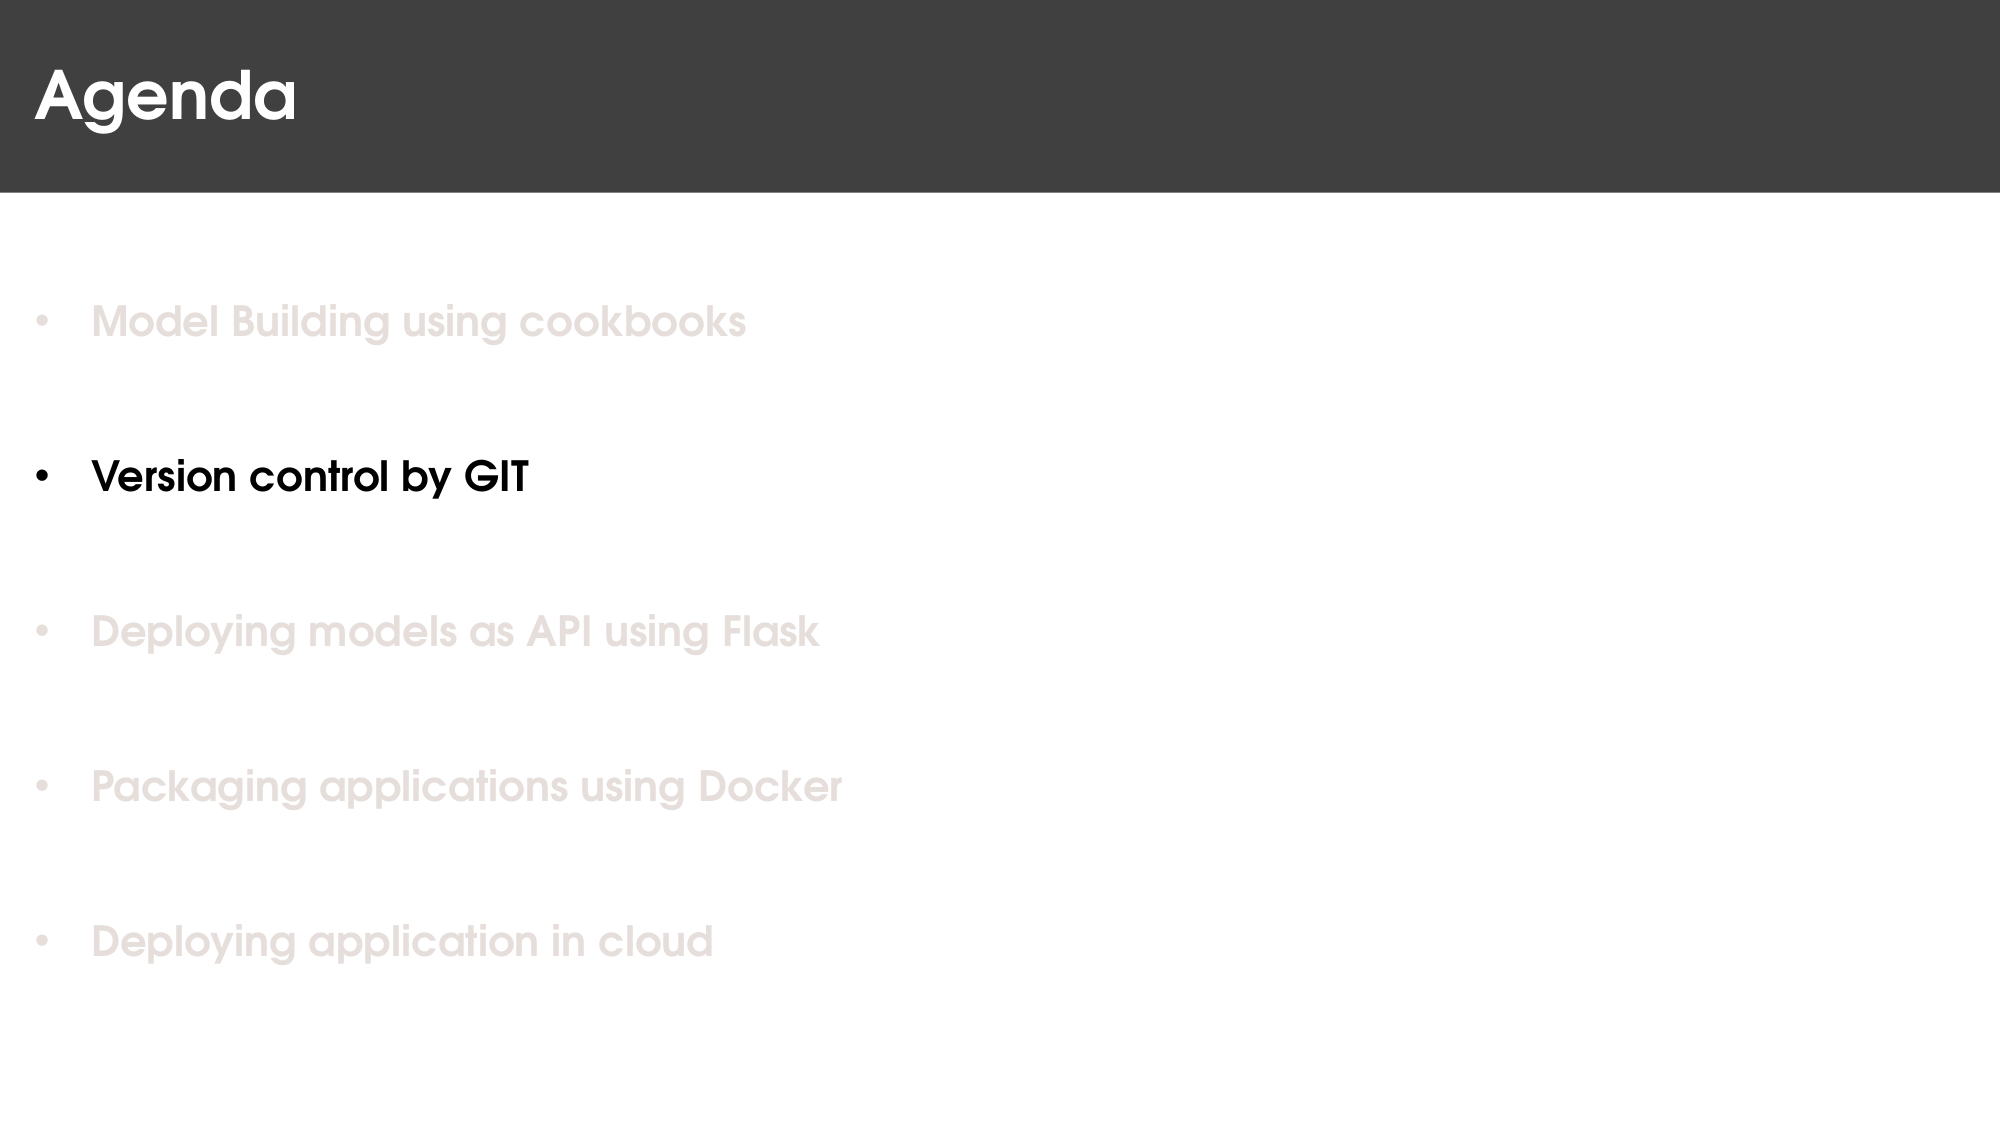

Agenda
Model Building using cookbooks

Version control by GIT

Deploying models as API using Flask

Packaging applications using Docker

Deploying application in cloud